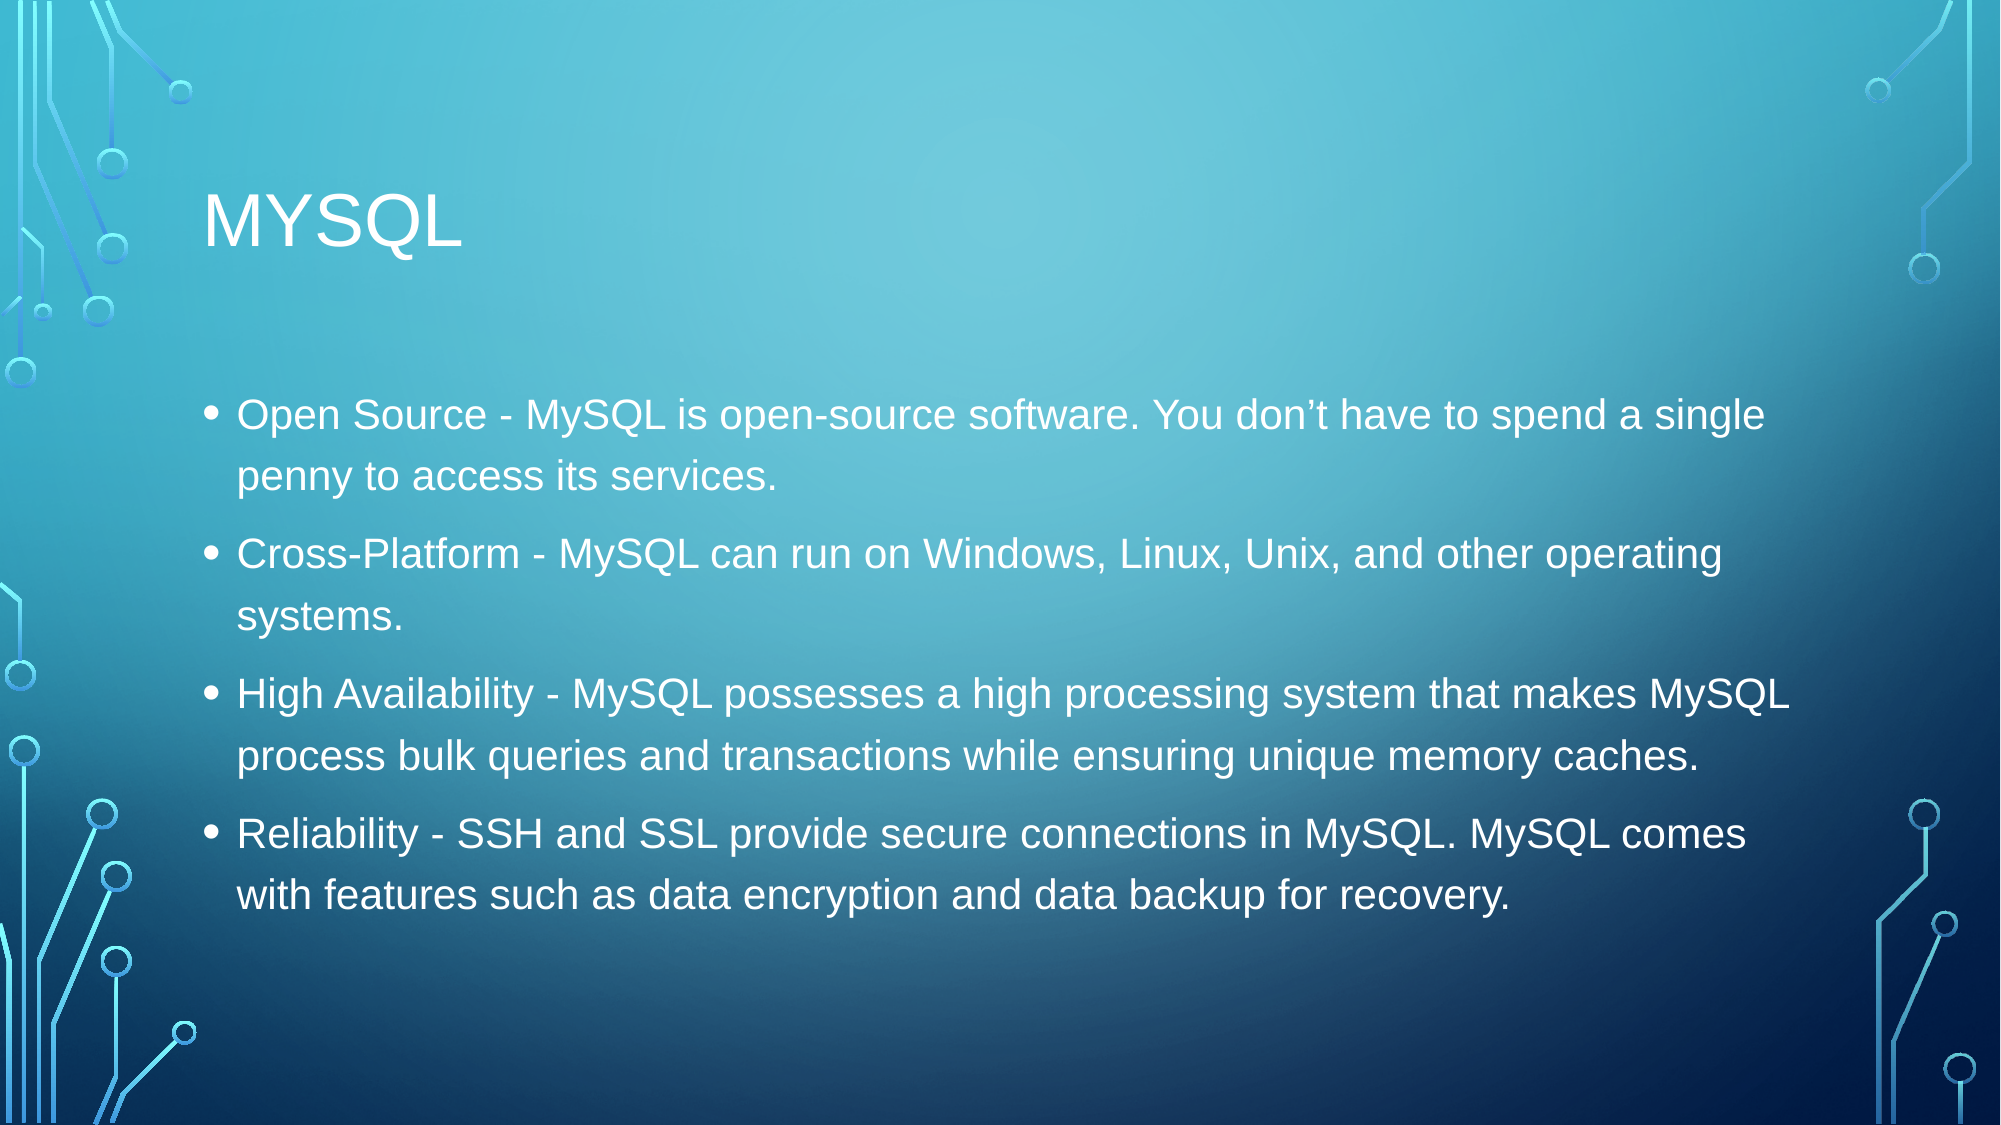

# MySQl
Open Source - MySQL is open-source software. You don’t have to spend a single penny to access its services.
Cross-Platform - MySQL can run on Windows, Linux, Unix, and other operating systems.
High Availability - MySQL possesses a high processing system that makes MySQL process bulk queries and transactions while ensuring unique memory caches.
Reliability - SSH and SSL provide secure connections in MySQL. MySQL comes with features such as data encryption and data backup for recovery.